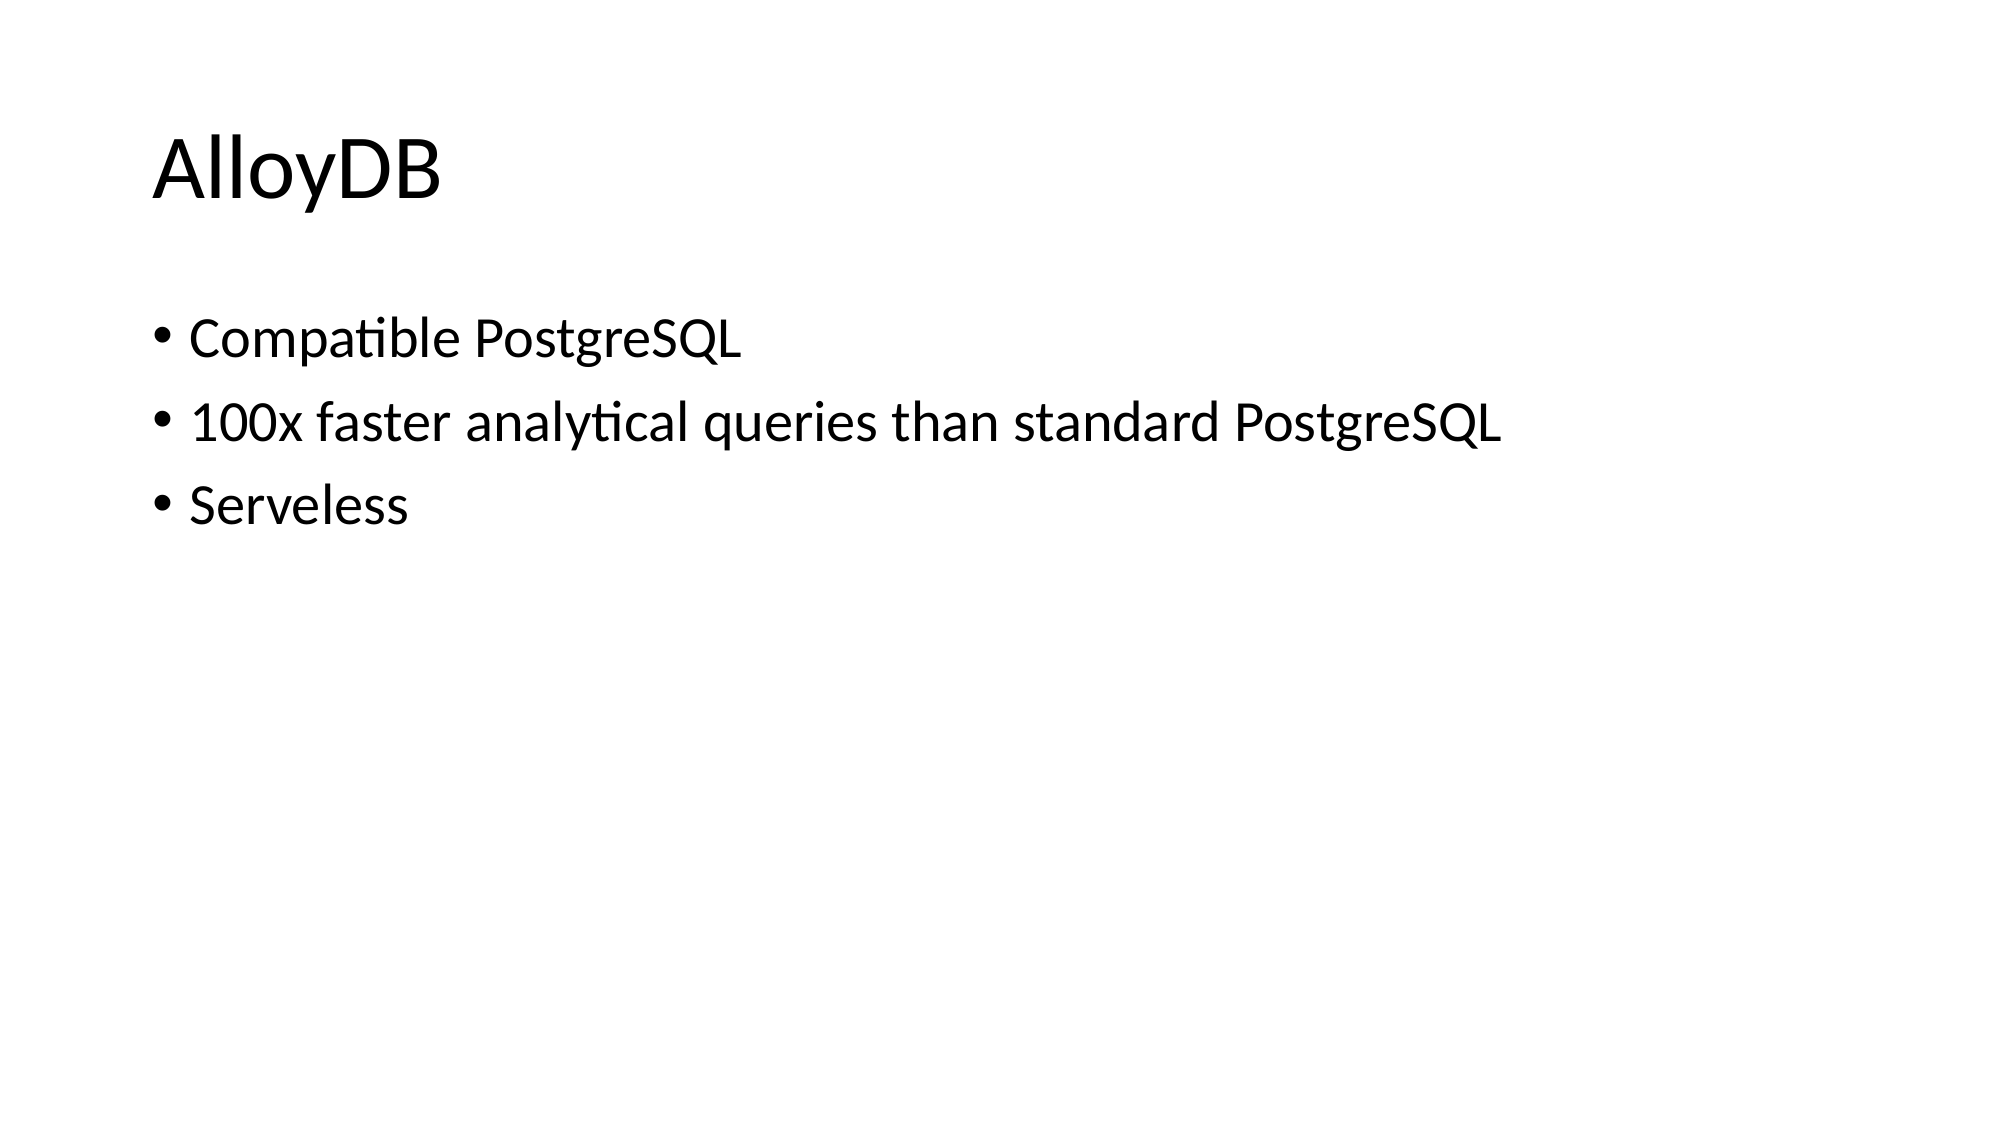

# AlloyDB
Compatible PostgreSQL
100x faster analytical queries than standard PostgreSQL
Serveless